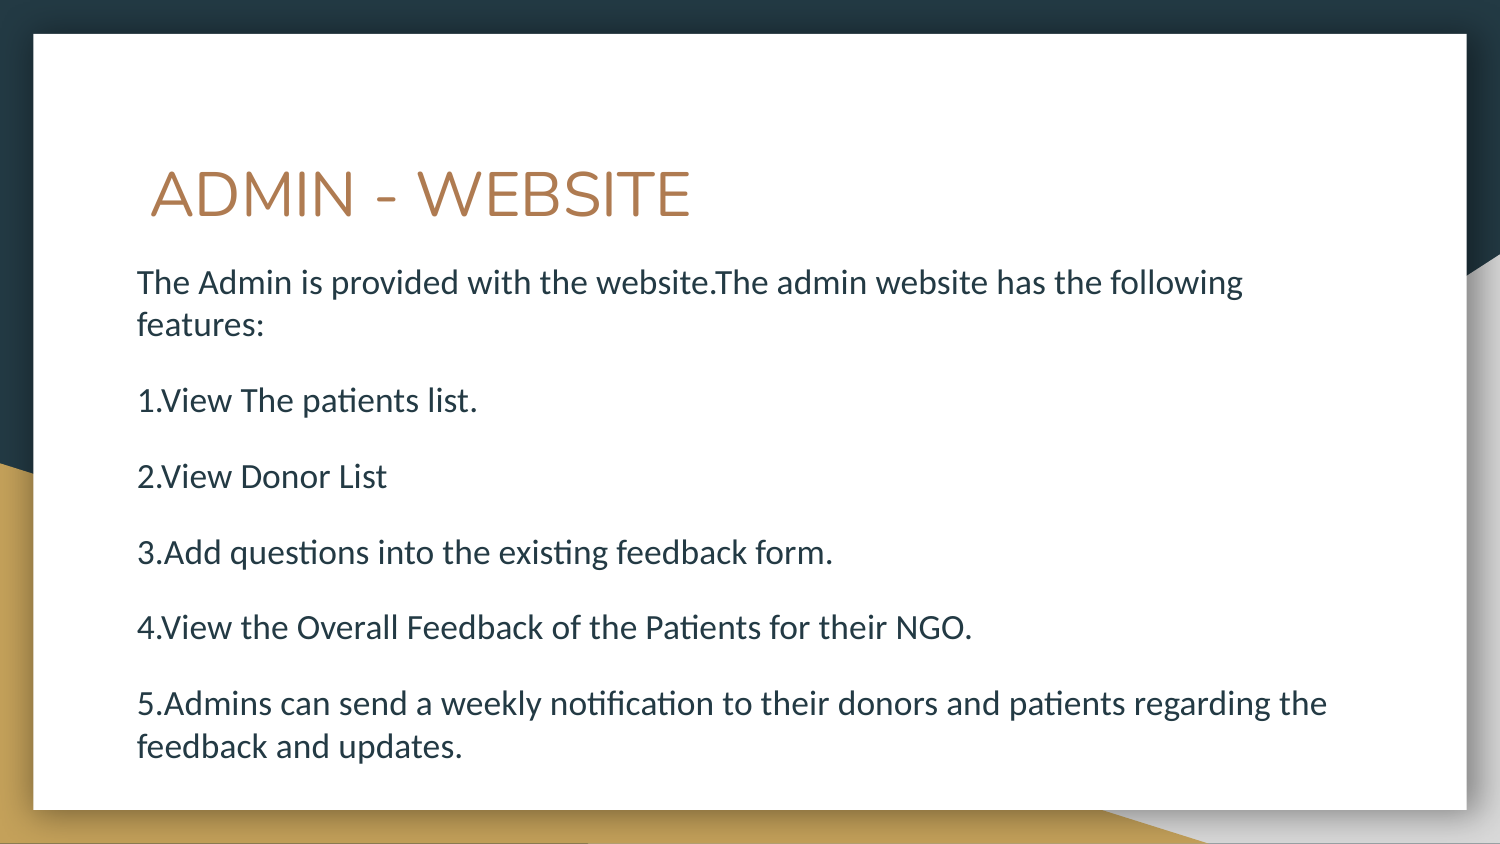

# ADMIN - WEBSITE
The Admin is provided with the website.The admin website has the following features:
1.View The patients list.
2.View Donor List
3.Add questions into the existing feedback form.
4.View the Overall Feedback of the Patients for their NGO.
5.Admins can send a weekly notification to their donors and patients regarding the feedback and updates.